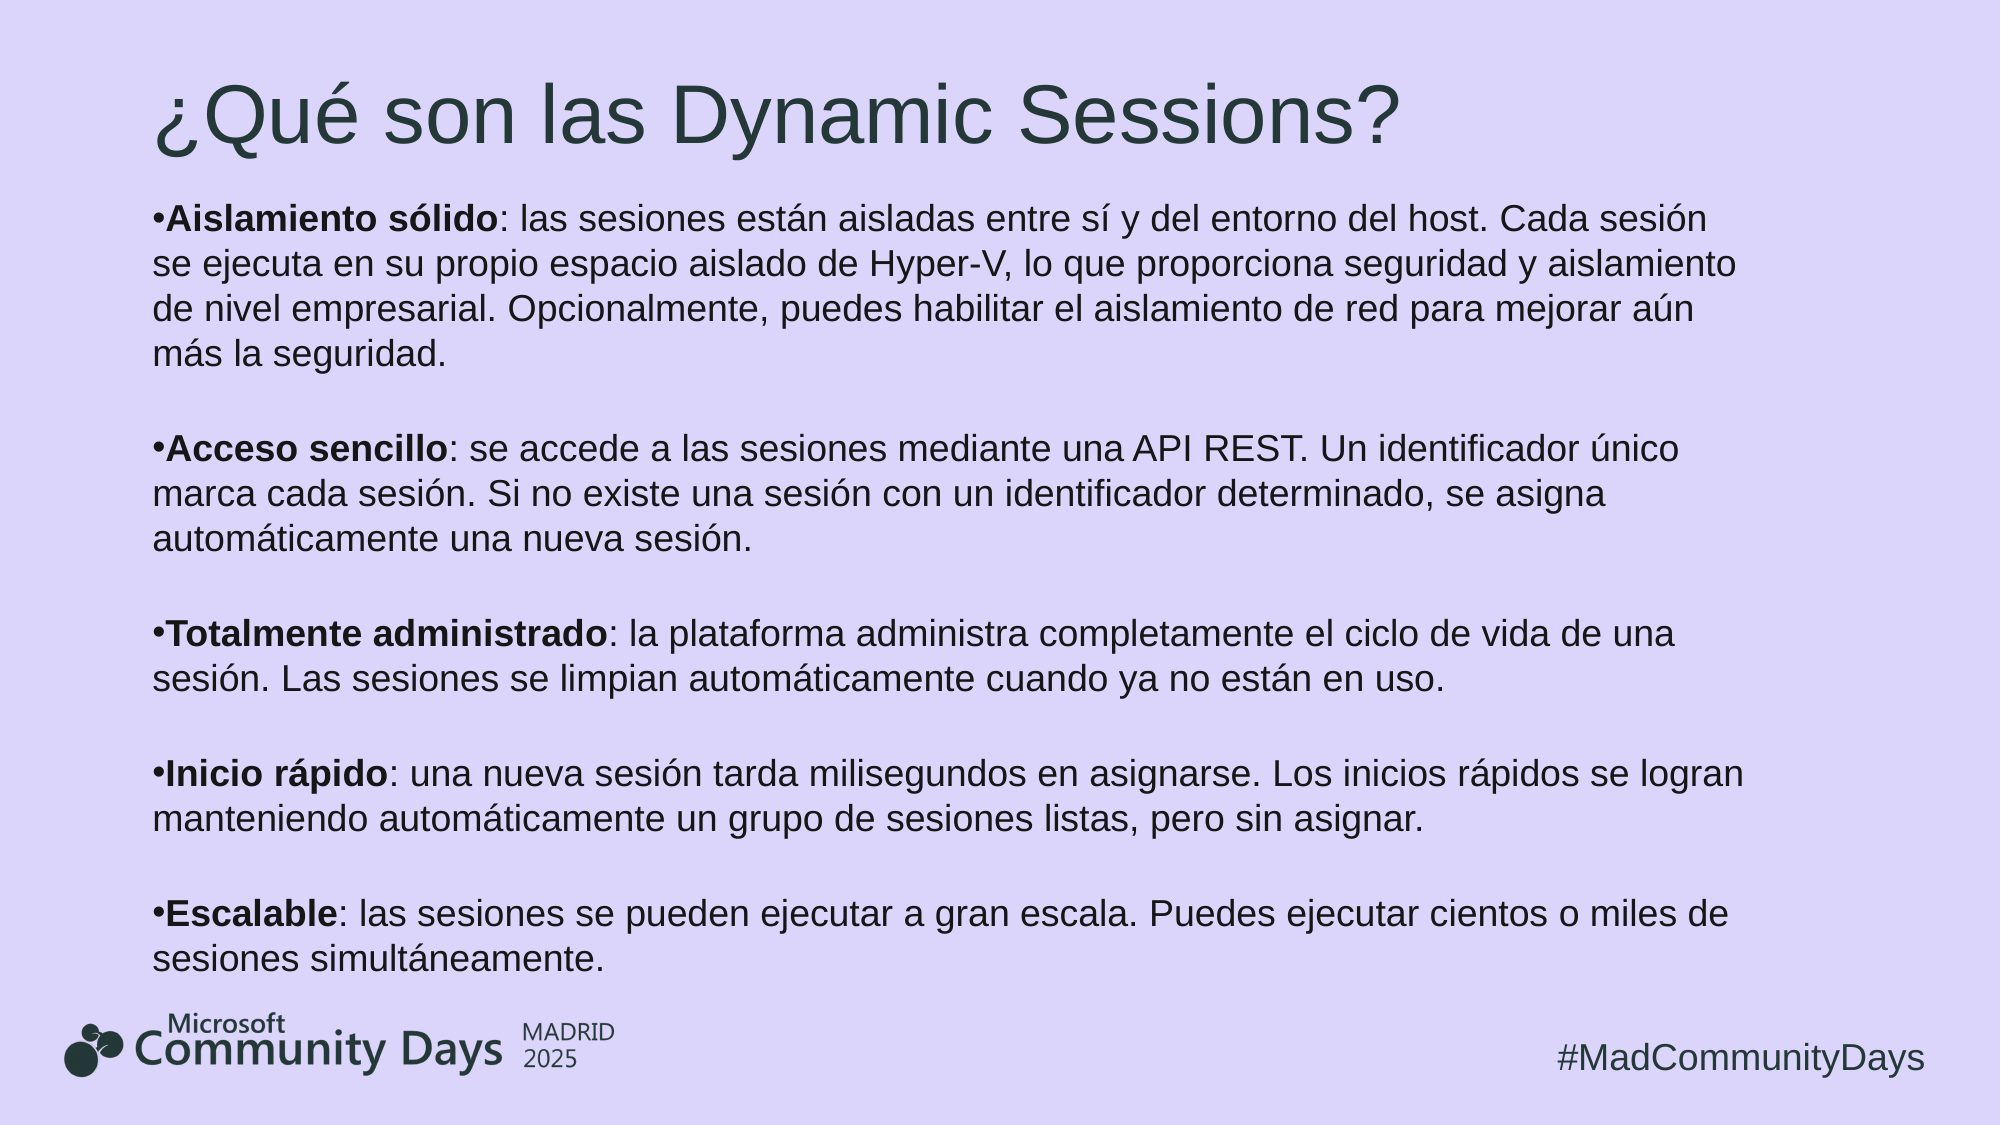

# ¿Qué son las Dynamic Sessions?
Aislamiento sólido: las sesiones están aisladas entre sí y del entorno del host. Cada sesión se ejecuta en su propio espacio aislado de Hyper-V, lo que proporciona seguridad y aislamiento de nivel empresarial. Opcionalmente, puedes habilitar el aislamiento de red para mejorar aún más la seguridad.
Acceso sencillo: se accede a las sesiones mediante una API REST. Un identificador único marca cada sesión. Si no existe una sesión con un identificador determinado, se asigna automáticamente una nueva sesión.
Totalmente administrado: la plataforma administra completamente el ciclo de vida de una sesión. Las sesiones se limpian automáticamente cuando ya no están en uso.
Inicio rápido: una nueva sesión tarda milisegundos en asignarse. Los inicios rápidos se logran manteniendo automáticamente un grupo de sesiones listas, pero sin asignar.
Escalable: las sesiones se pueden ejecutar a gran escala. Puedes ejecutar cientos o miles de sesiones simultáneamente.